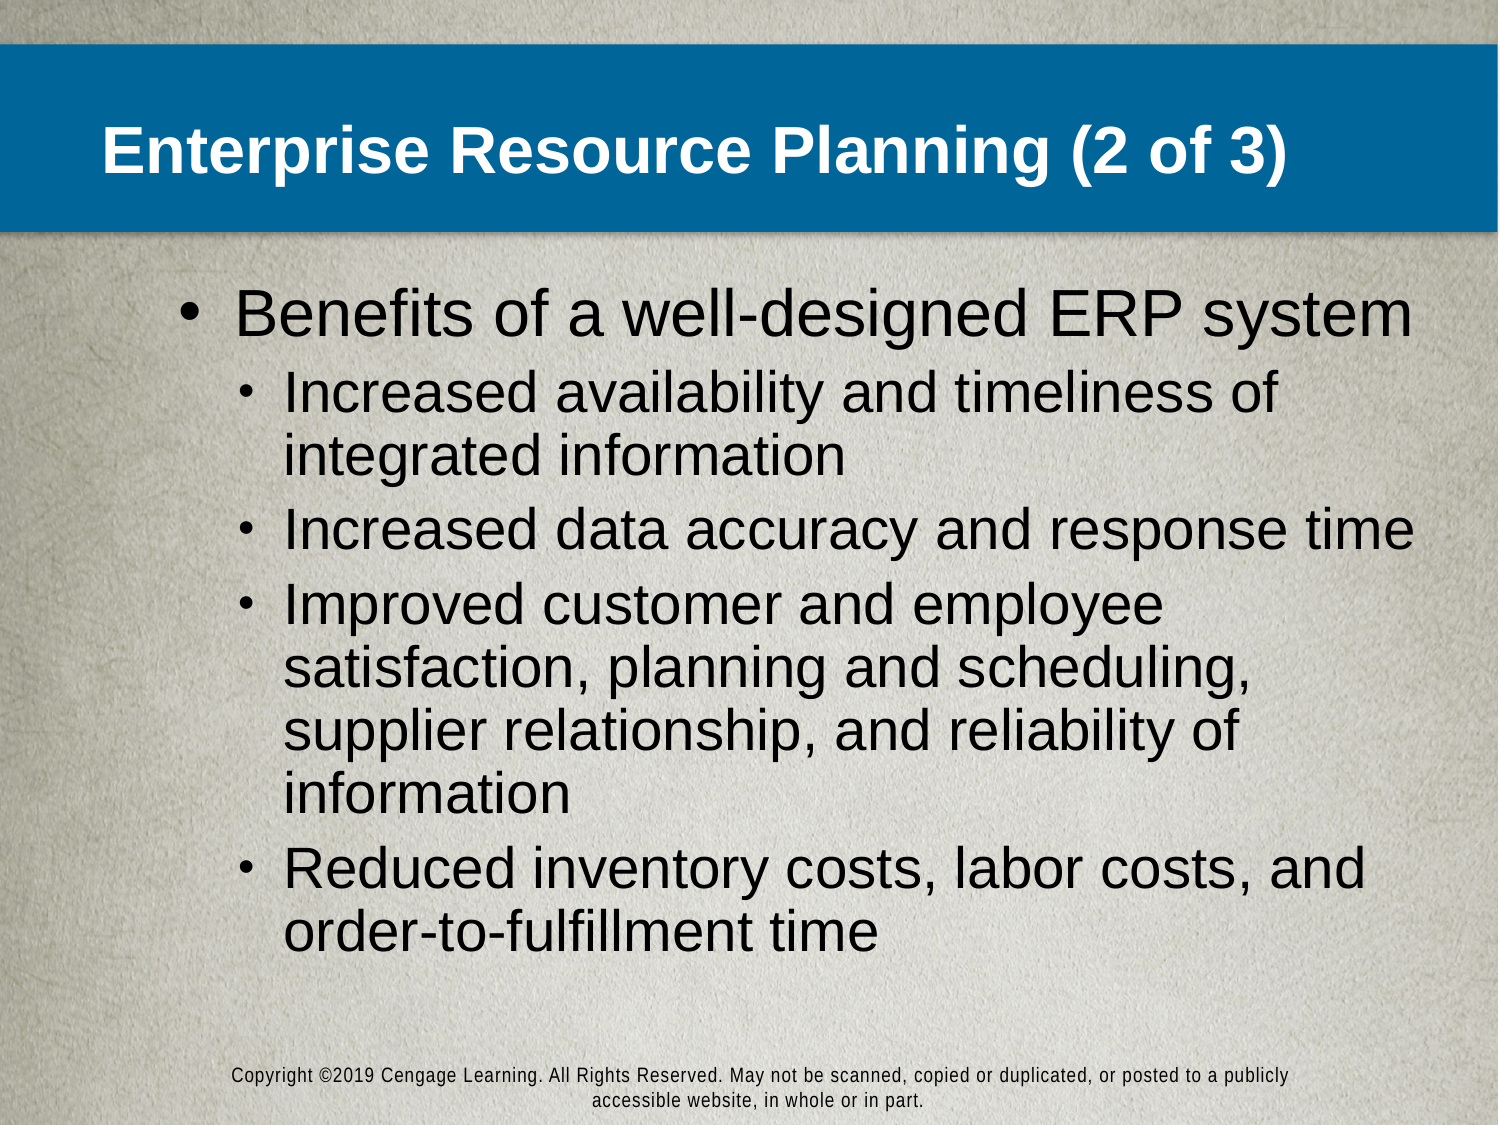

# Enterprise Resource Planning (2 of 3)
Benefits of a well-designed ERP system
Increased availability and timeliness of integrated information
Increased data accuracy and response time
Improved customer and employee satisfaction, planning and scheduling, supplier relationship, and reliability of information
Reduced inventory costs, labor costs, and order-to-fulfillment time